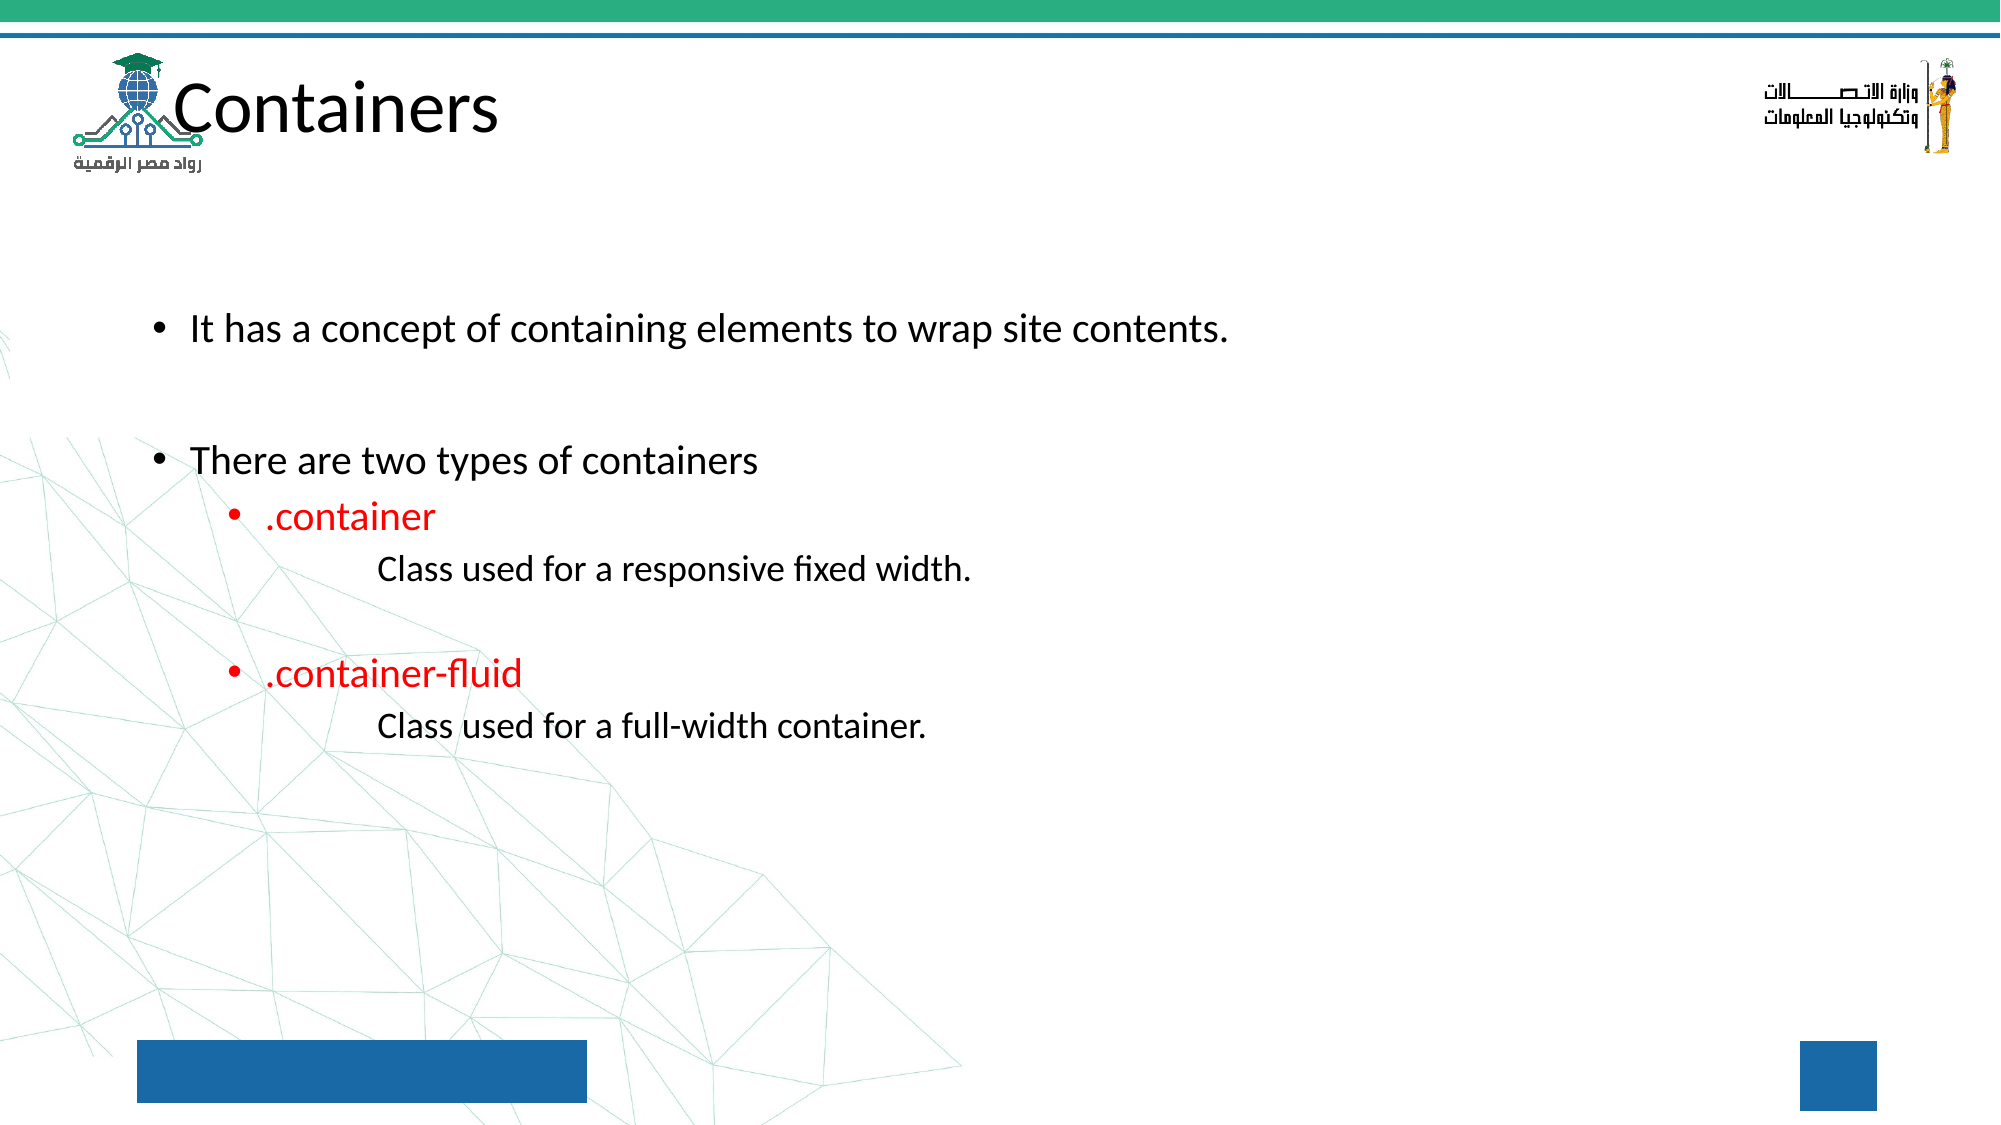

# Containers
It has a concept of containing elements to wrap site contents.

There are two types of containers
.container
	Class used for a responsive fixed width.

.container-fluid
	Class used for a full-width container.